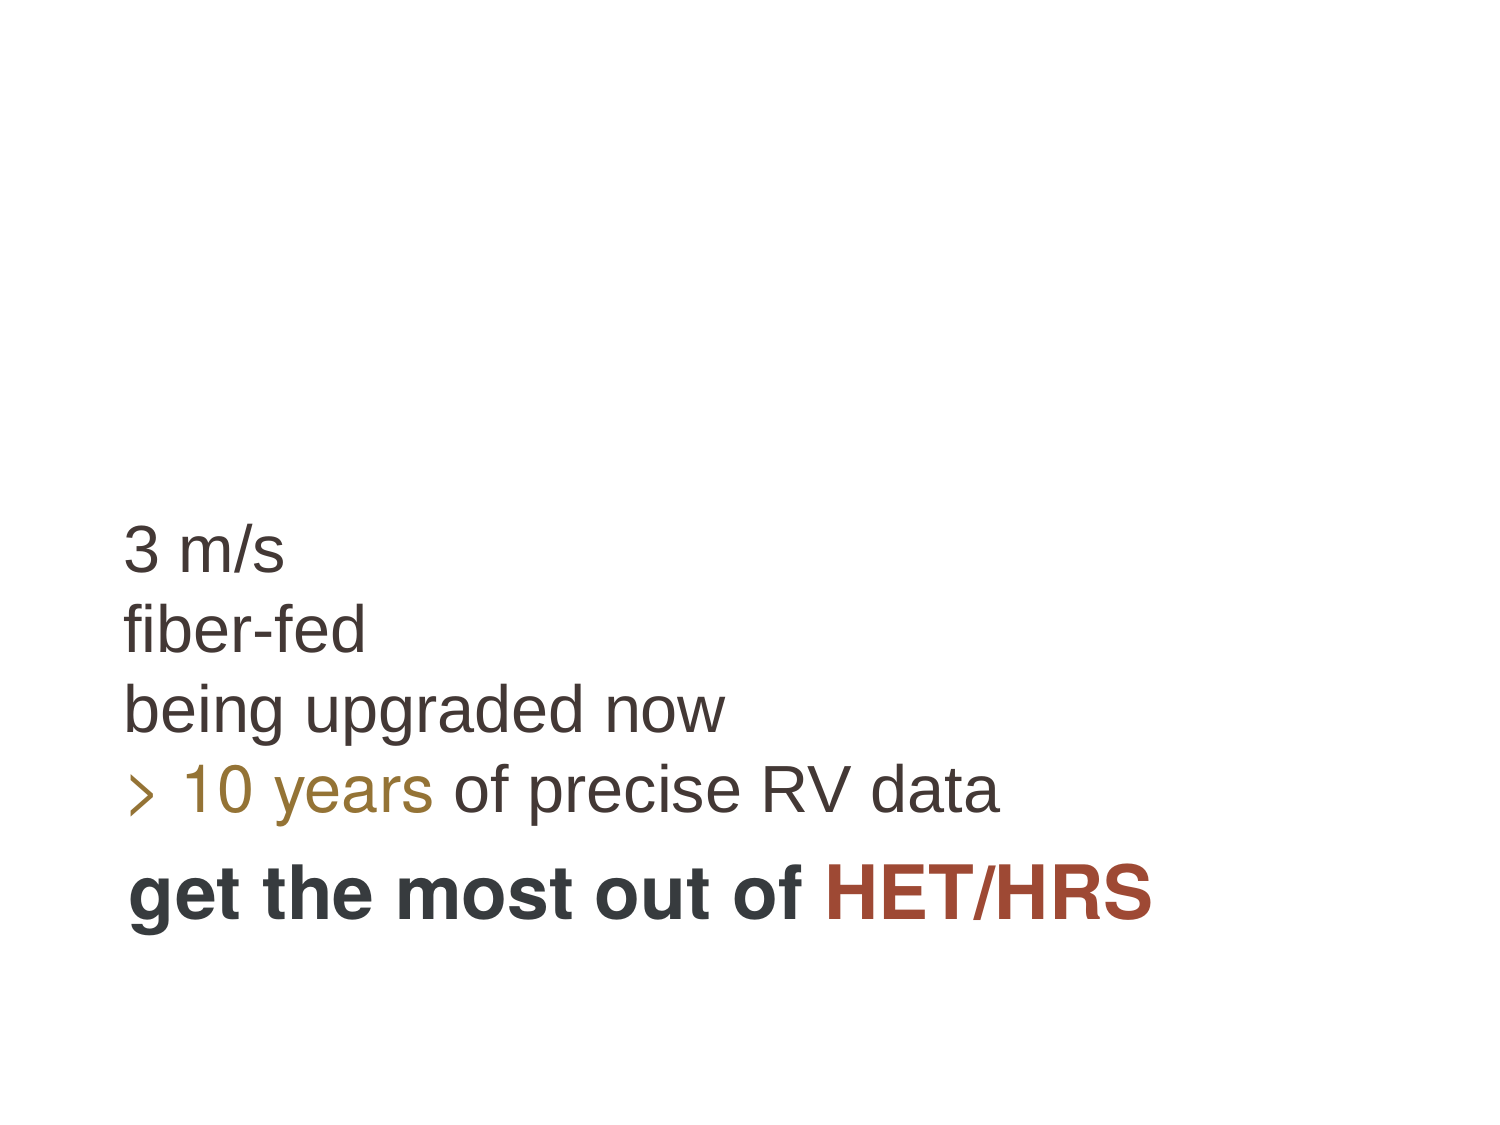

3 m/s
fiber-fed
being upgraded now
> 10 years of precise RV data
get the most out of HET/HRS